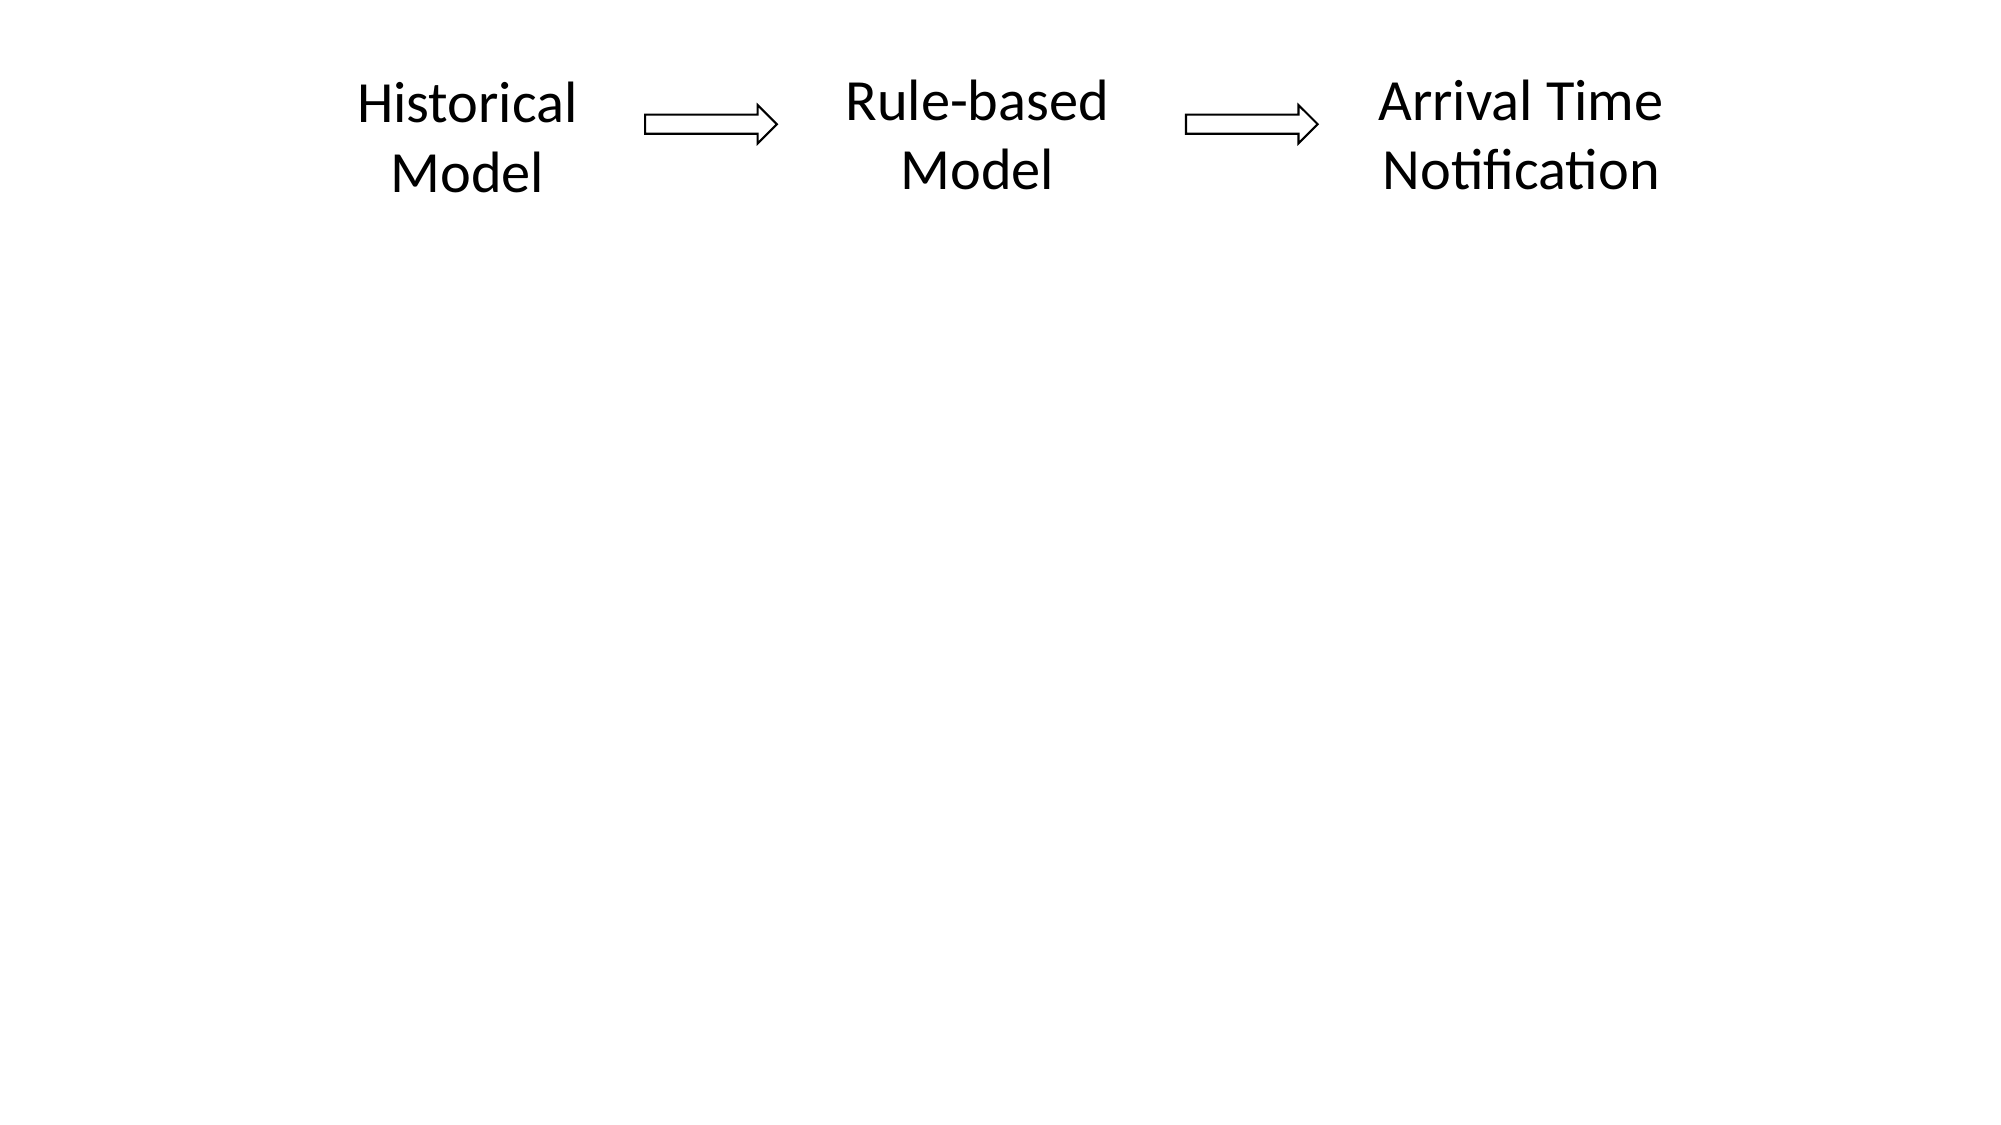

Rule-based Model
Arrival Time Notification
Historical Model